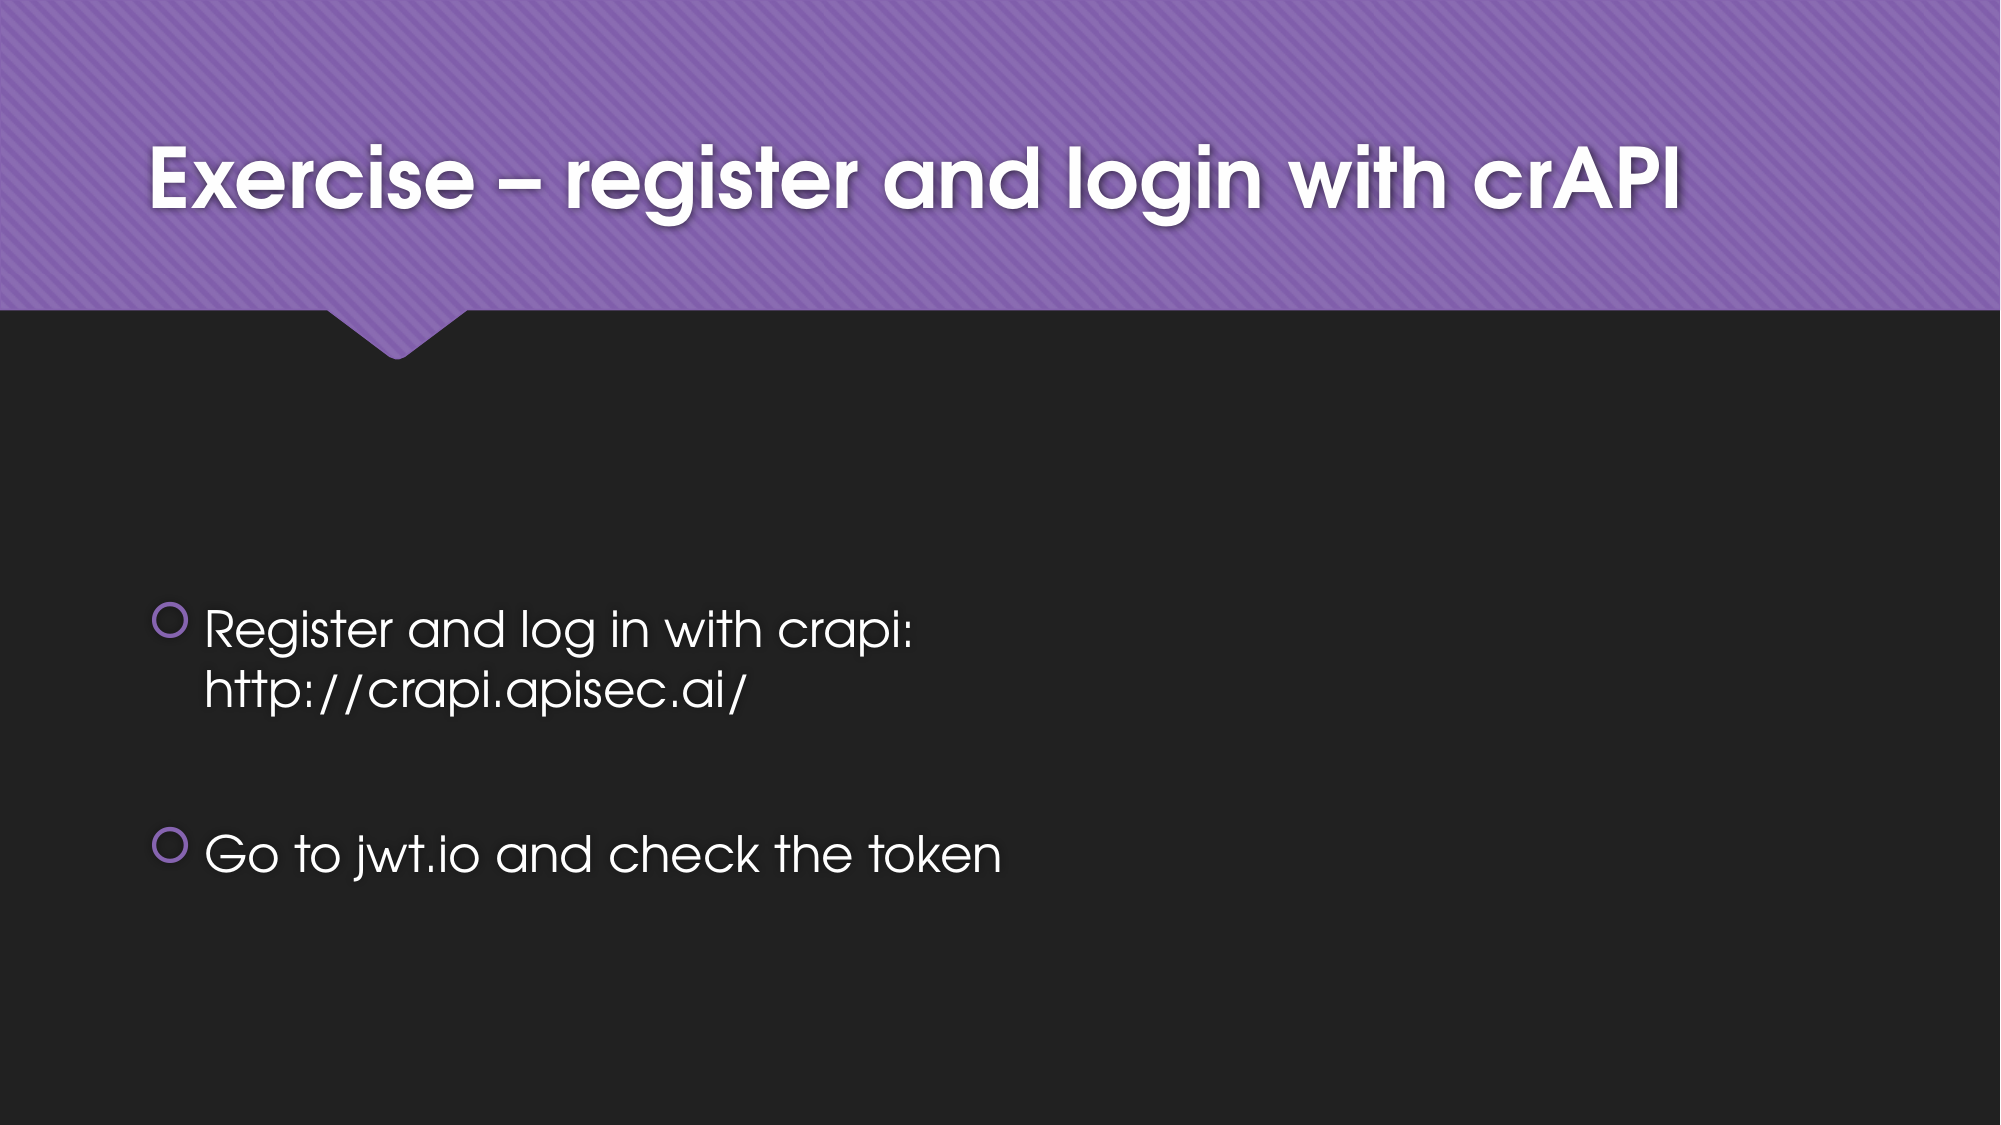

# Exercise – register and login with crAPI
Register and log in with crapi: http://crapi.apisec.ai/

Go to jwt.io and check the token